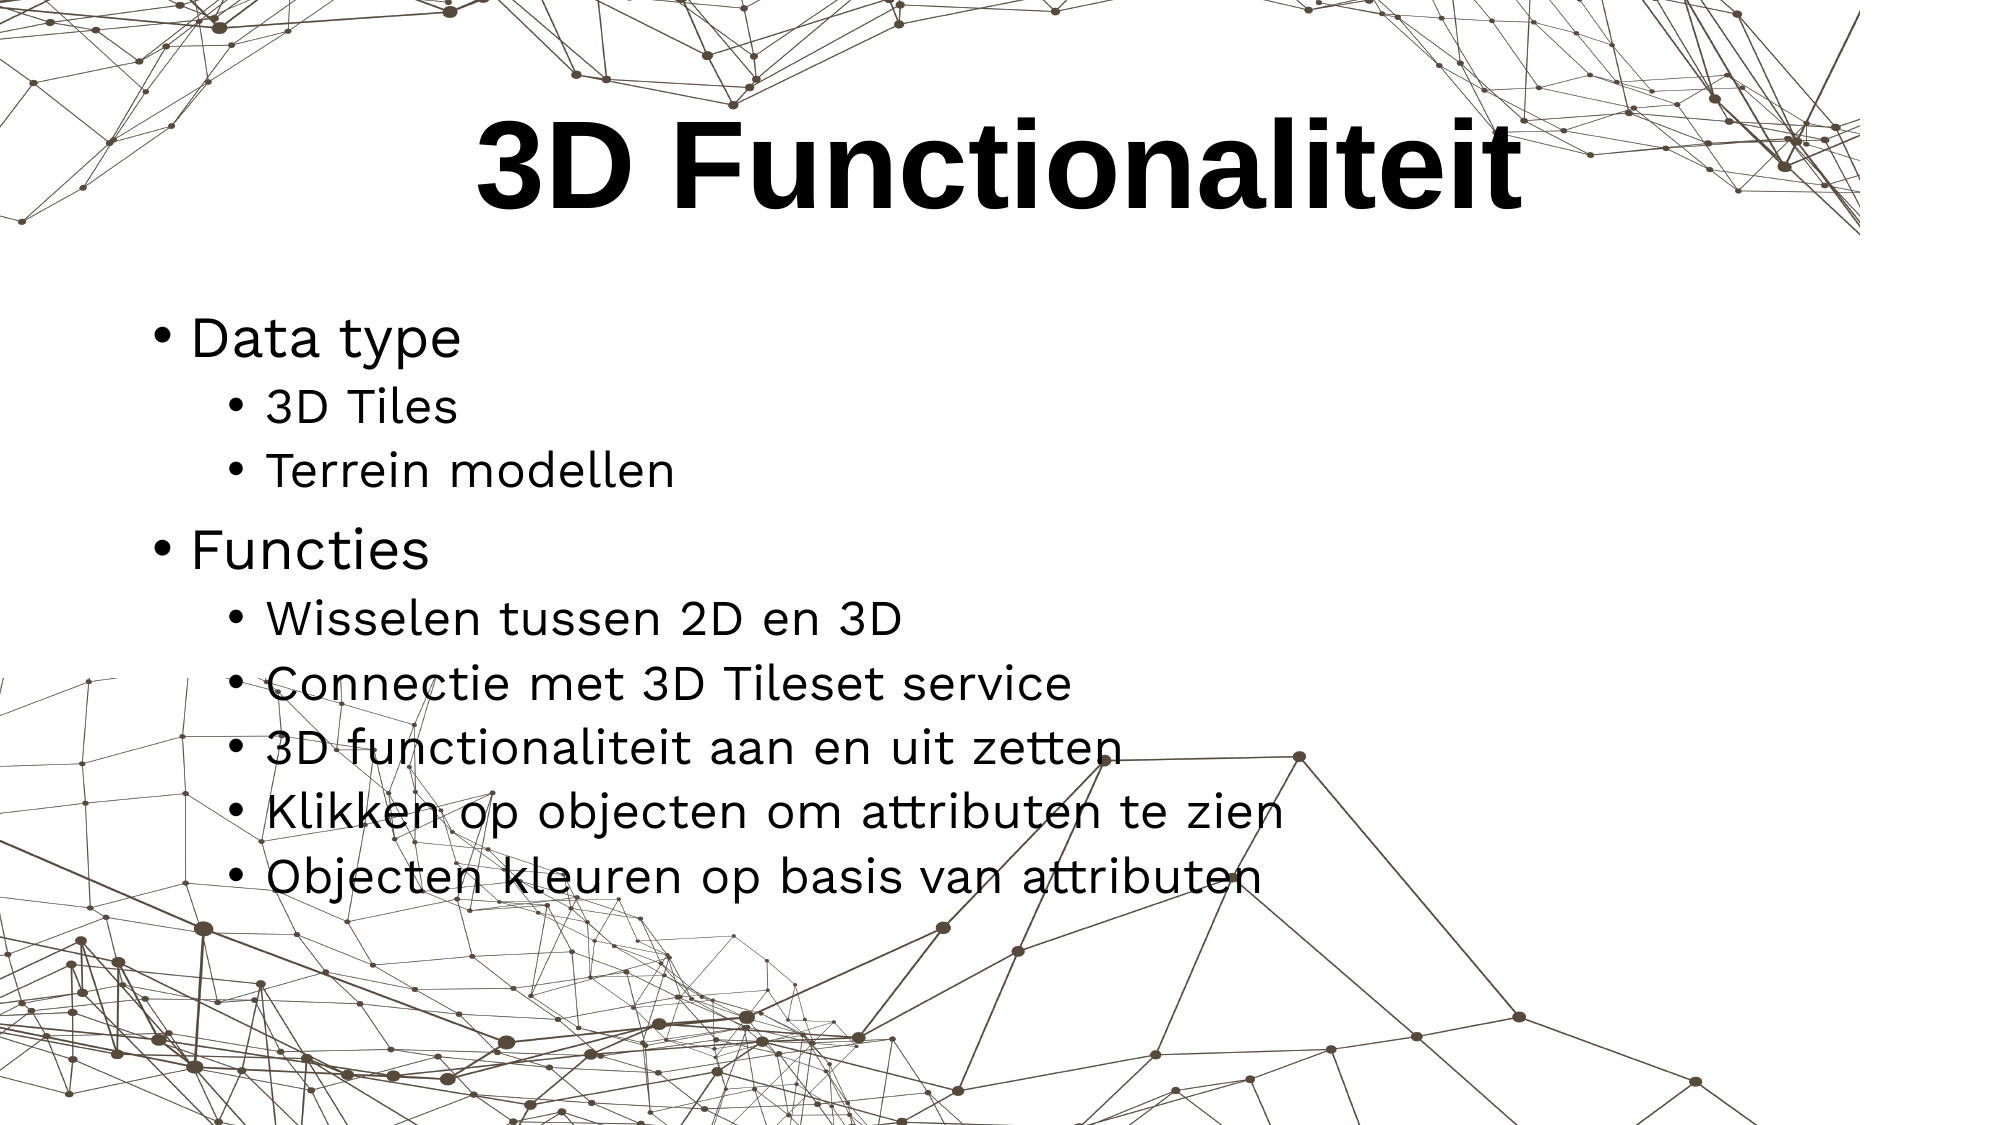

# 3D Functionaliteit
Data type
3D Tiles
Terrein modellen
Functies
Wisselen tussen 2D en 3D
Connectie met 3D Tileset service
3D functionaliteit aan en uit zetten
Klikken op objecten om attributen te zien
Objecten kleuren op basis van attributen